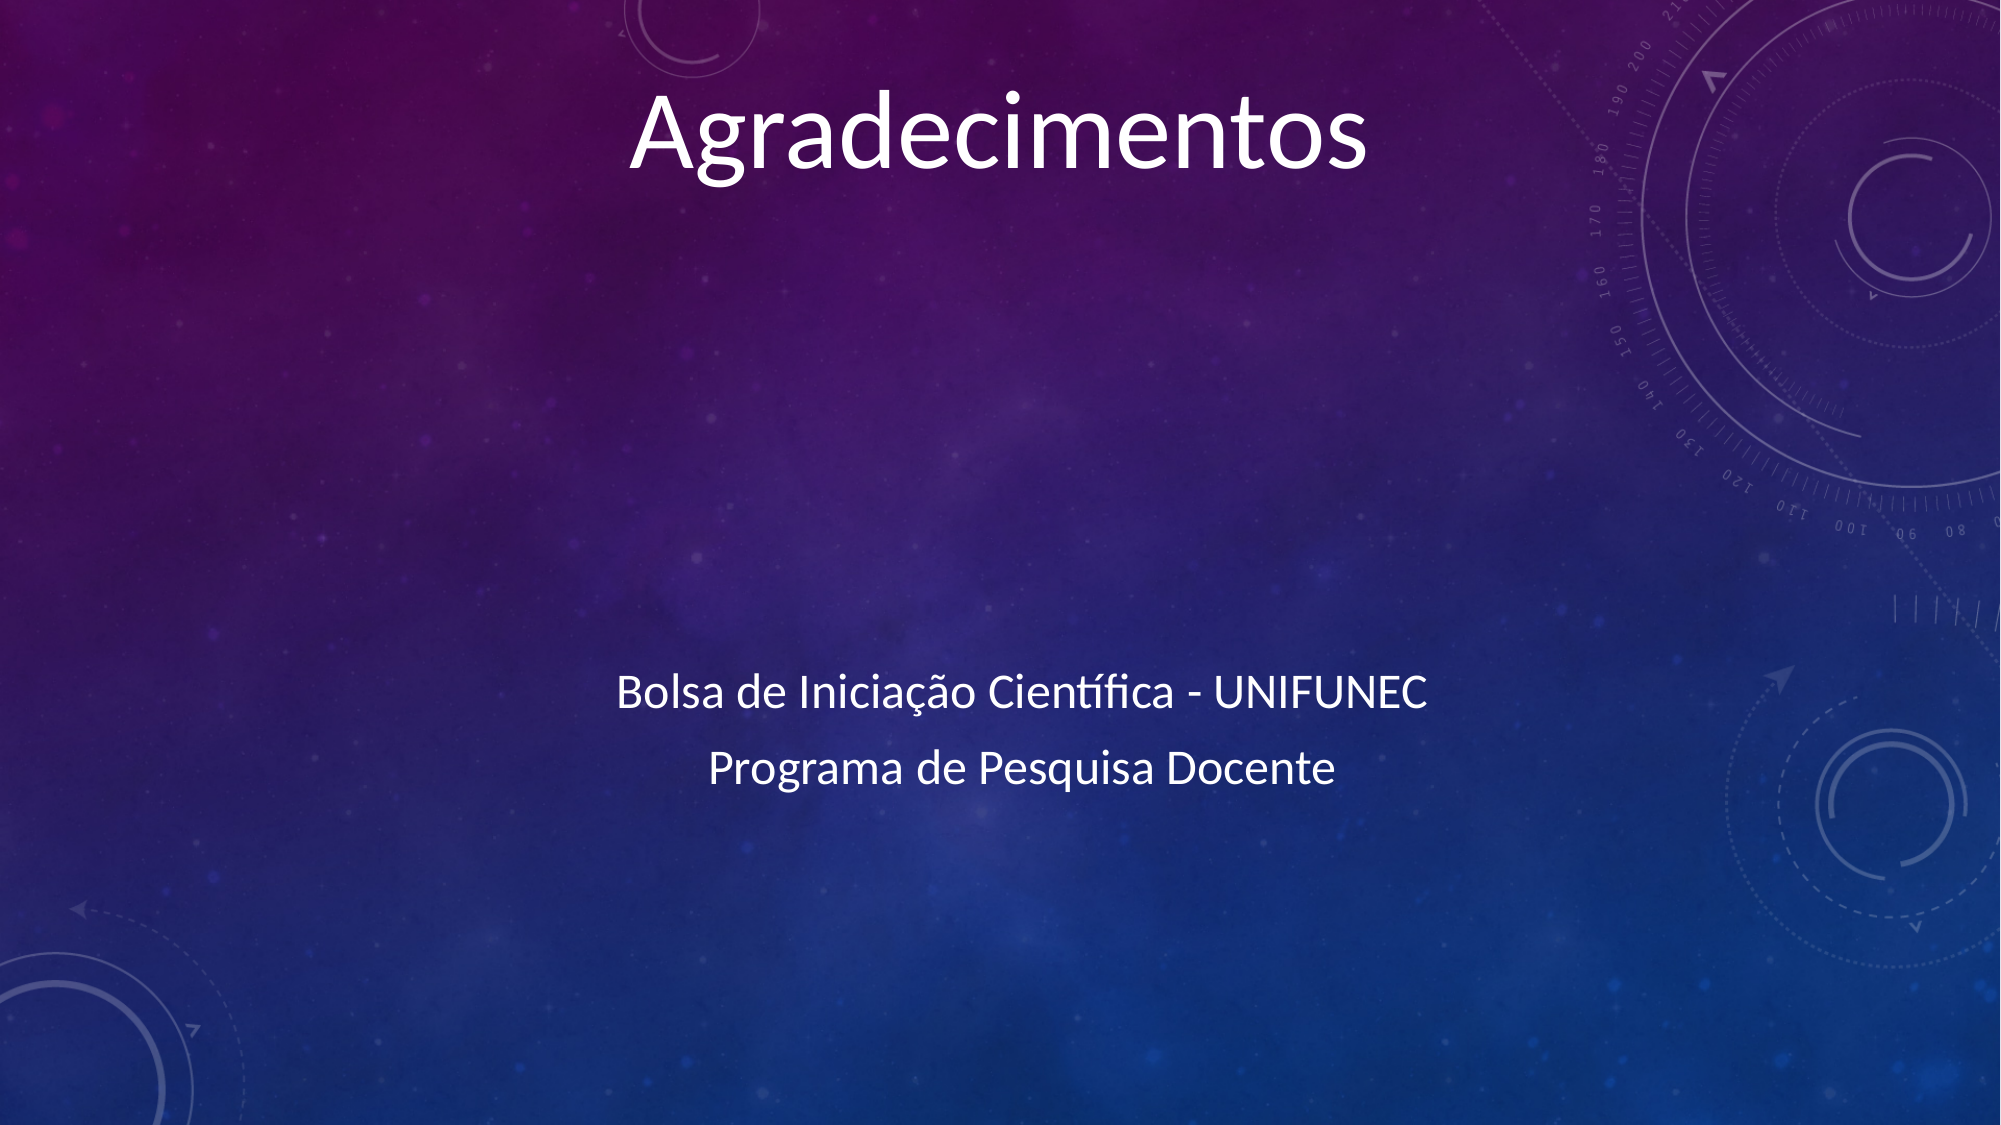

Agradecimentos
Bolsa de Iniciação Científica - UNIFUNEC
Programa de Pesquisa Docente